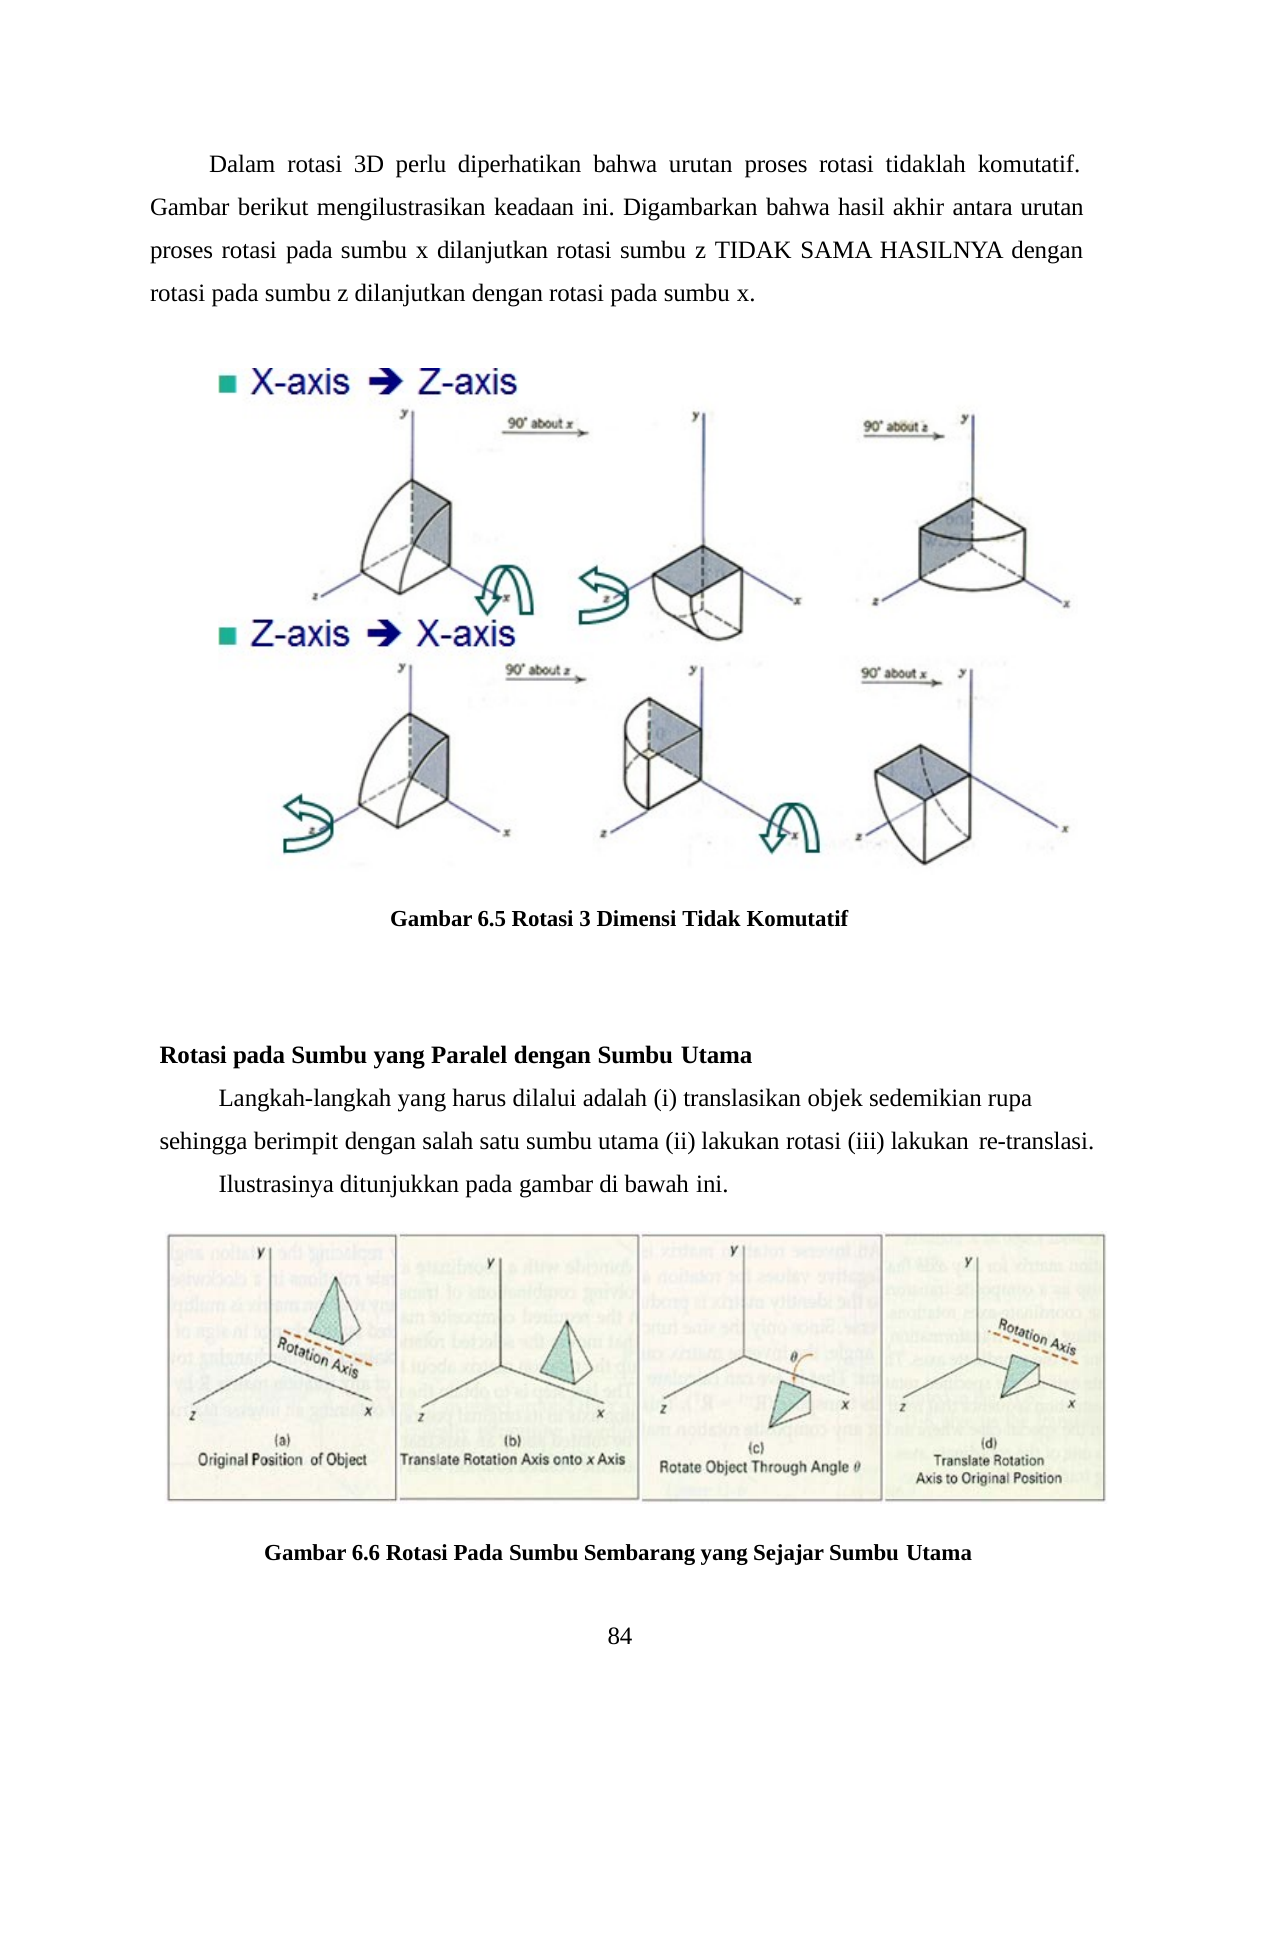

Dalam rotasi 3D perlu diperhatikan bahwa urutan proses rotasi tidaklah komutatif.  Gambar berikut mengilustrasikan keadaan ini. Digambarkan bahwa hasil akhir antara urutan  proses rotasi pada sumbu x dilanjutkan rotasi sumbu z TIDAK SAMA HASILNYA dengan  rotasi pada sumbu z dilanjutkan dengan rotasi pada sumbu x.

Gambar 6.5 Rotasi 3 Dimensi Tidak Komutatif
Rotasi pada Sumbu yang Paralel dengan Sumbu Utama
Langkah-langkah yang harus dilalui adalah (i) translasikan objek sedemikian rupa  sehingga berimpit dengan salah satu sumbu utama (ii) lakukan rotasi (iii) lakukan re-translasi.
Ilustrasinya ditunjukkan pada gambar di bawah ini.

Gambar 6.6 Rotasi Pada Sumbu Sembarang yang Sejajar Sumbu Utama
84